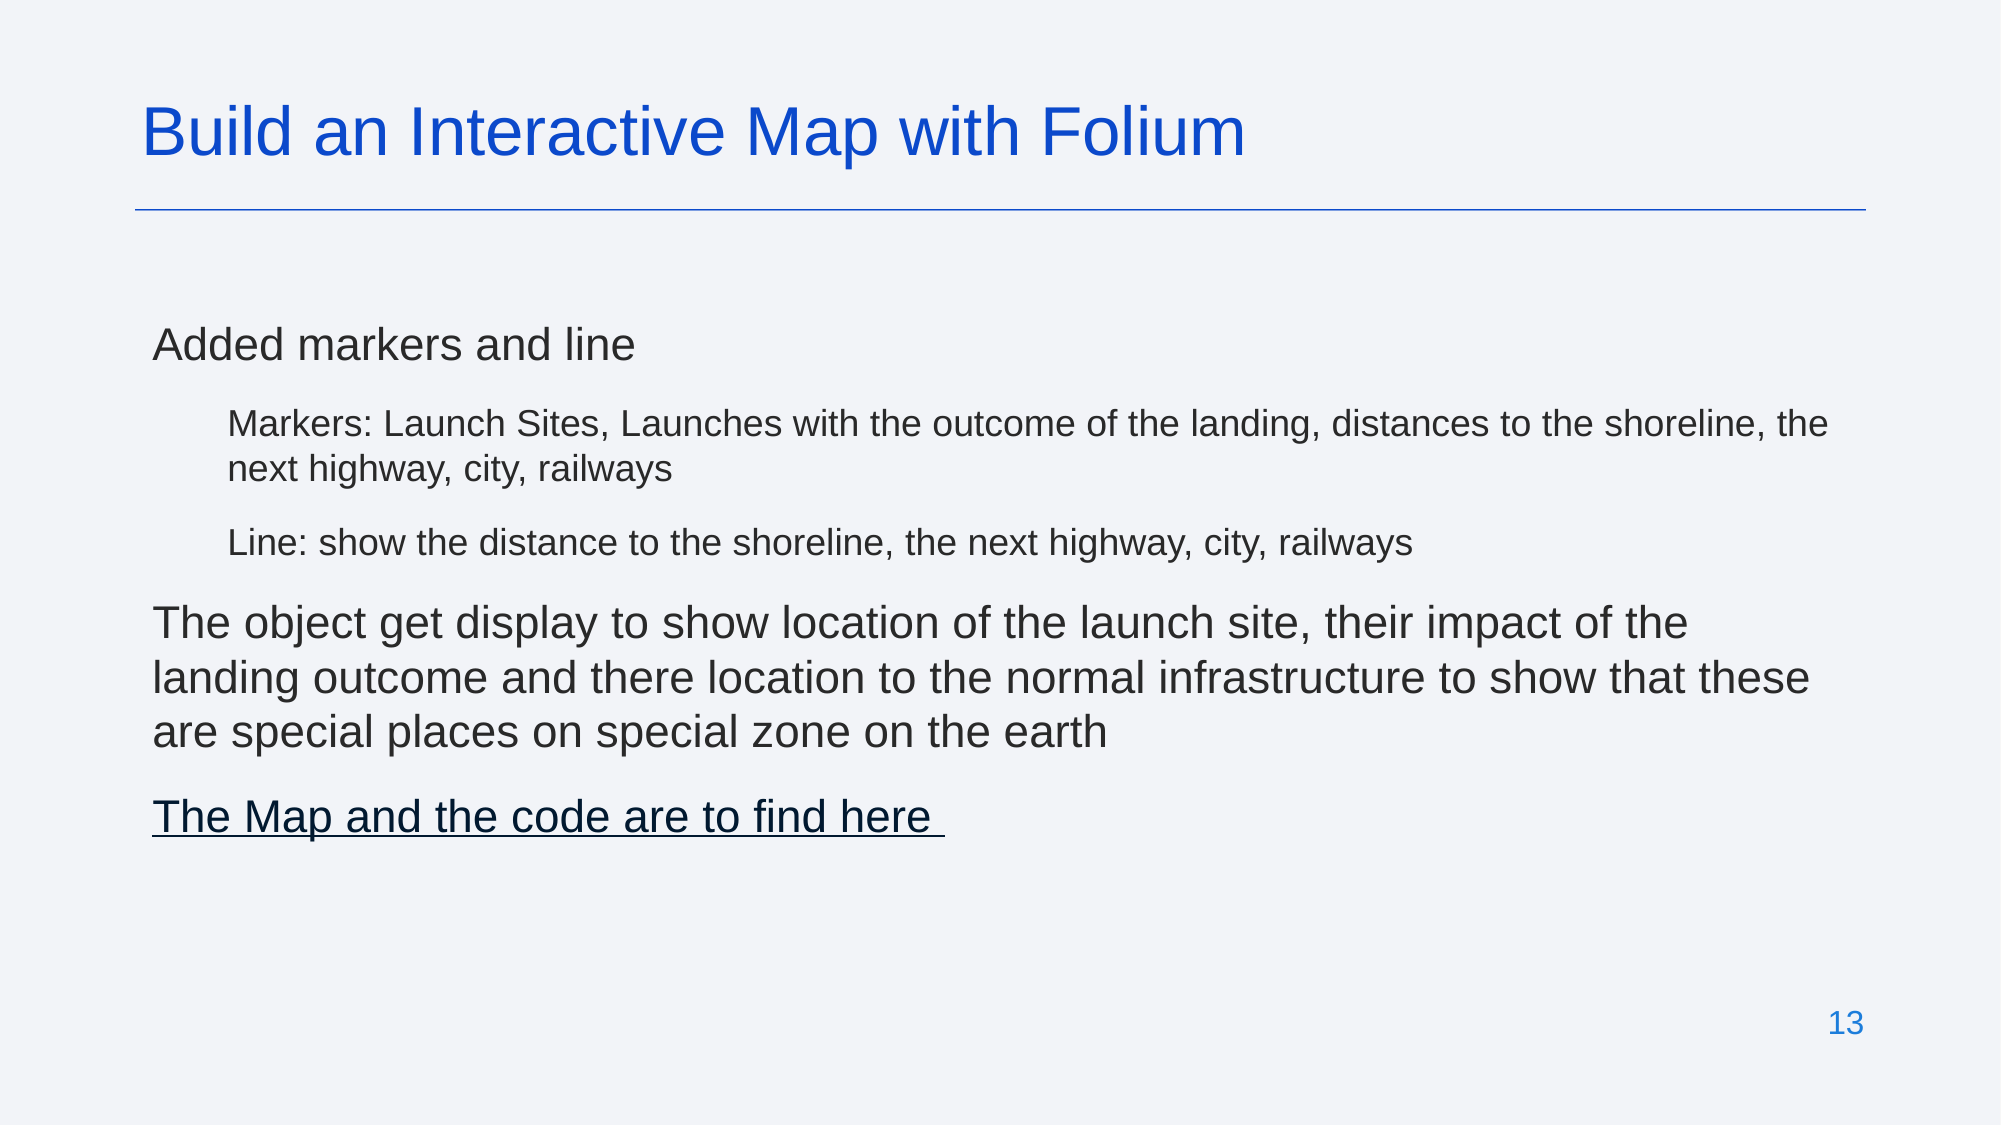

Build an Interactive Map with Folium
Added markers and line
Markers: Launch Sites, Launches with the outcome of the landing, distances to the shoreline, the next highway, city, railways
Line: show the distance to the shoreline, the next highway, city, railways
The object get display to show location of the launch site, their impact of the landing outcome and there location to the normal infrastructure to show that these are special places on special zone on the earth
The Map and the code are to find here

13